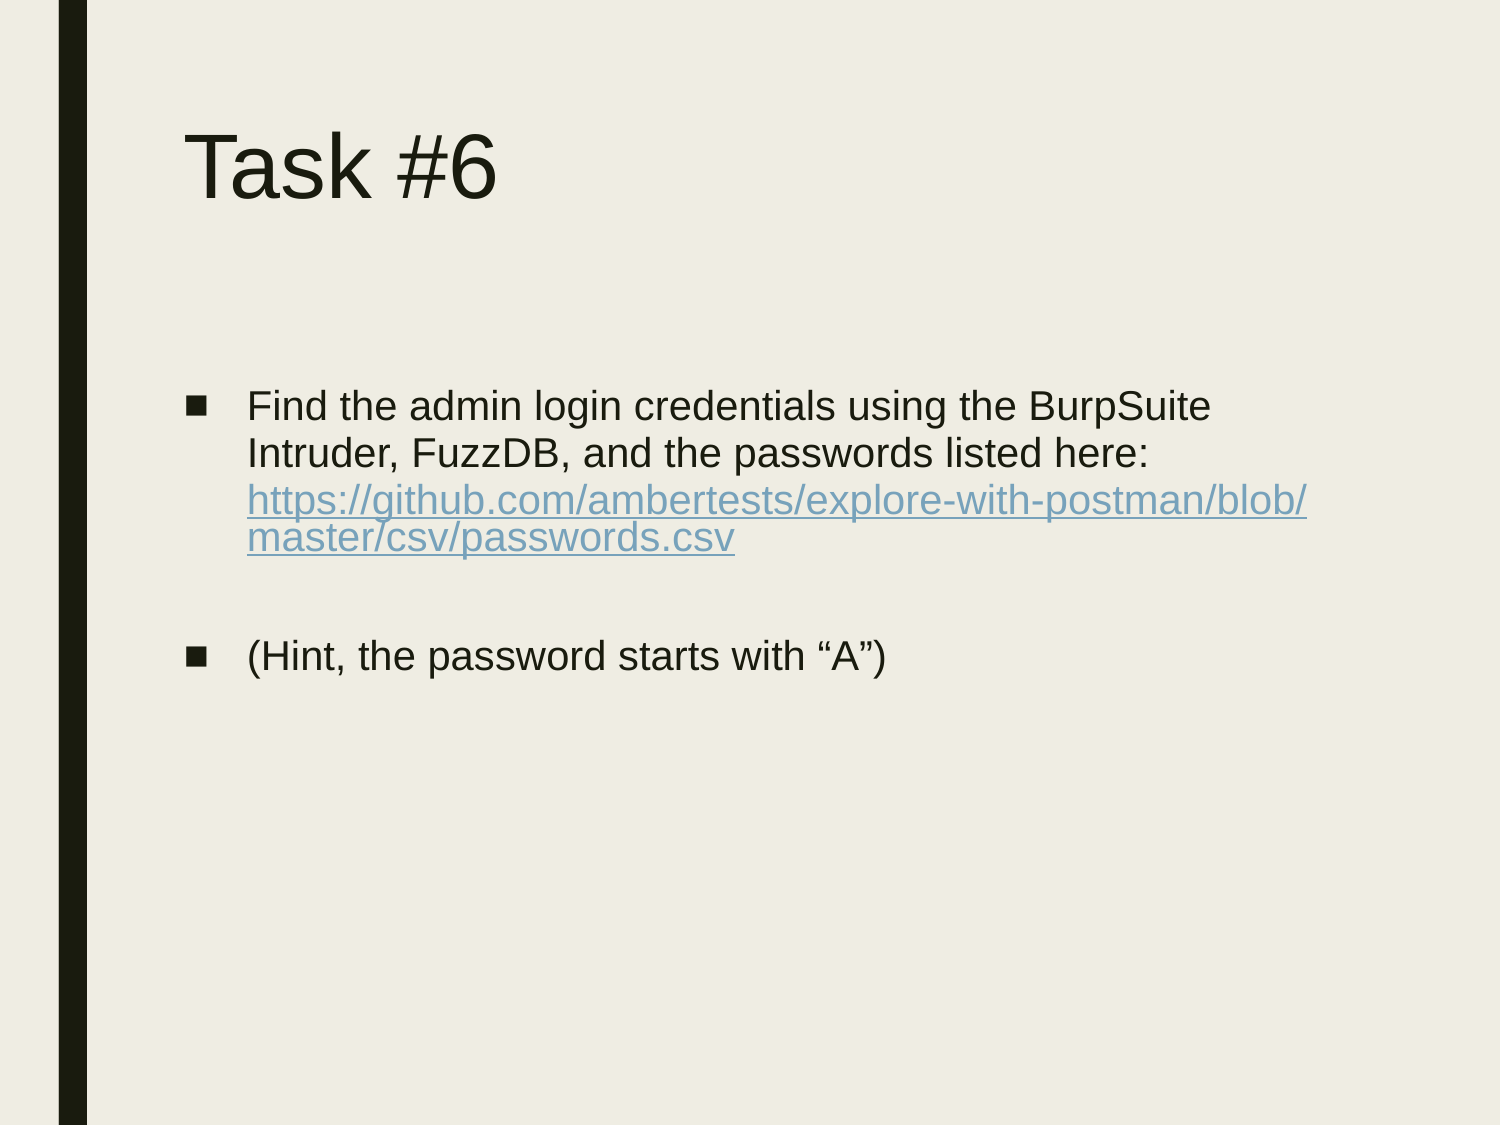

# Task #6
Find the admin login credentials using the BurpSuite Intruder, FuzzDB, and the passwords listed here: https://github.com/ambertests/explore-with-postman/blob/master/csv/passwords.csv
(Hint, the password starts with “A”)